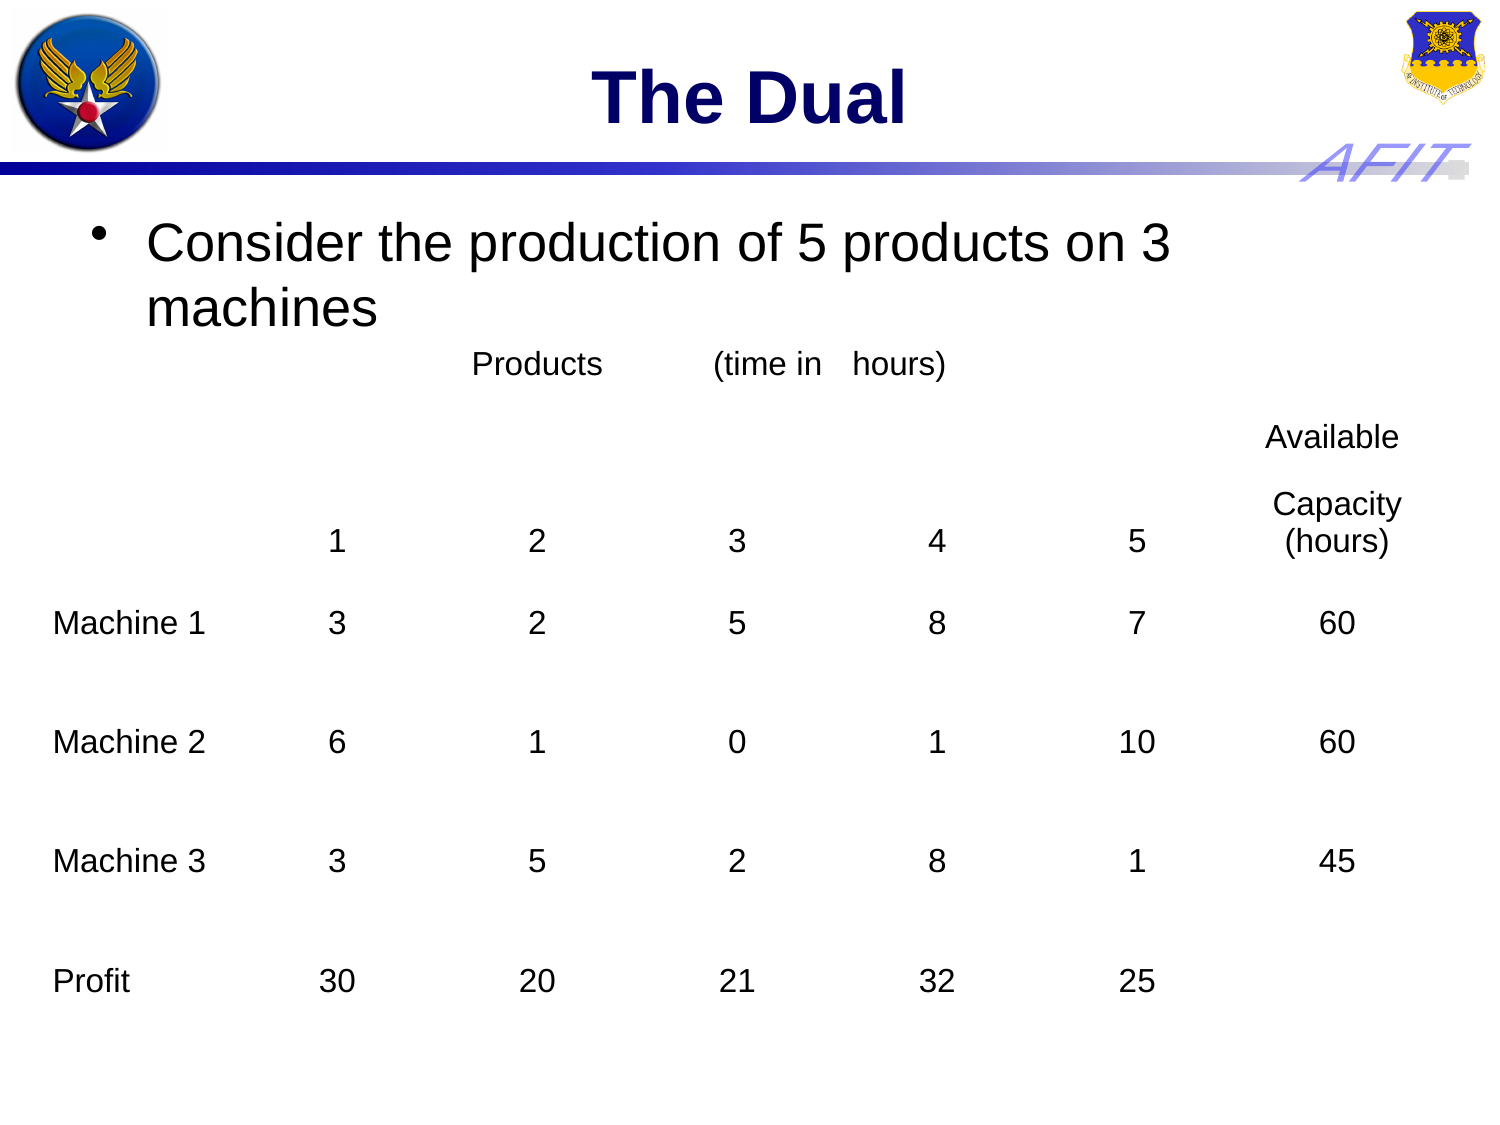

# The Dual
Consider the production of 5 products on 3 machines

|  |  | Products | (time in | hours) |  | Available |
| --- | --- | --- | --- | --- | --- | --- |
|  | 1 | 2 | 3 | 4 | 5 | Capacity (hours) |
| Machine 1 | 3 | 2 | 5 | 8 | 7 | 60 |
| Machine 2 | 6 | 1 | 0 | 1 | 10 | 60 |
| Machine 3 | 3 | 5 | 2 | 8 | 1 | 45 |
| Profit | 30 | 20 | 21 | 32 | 25 |  |